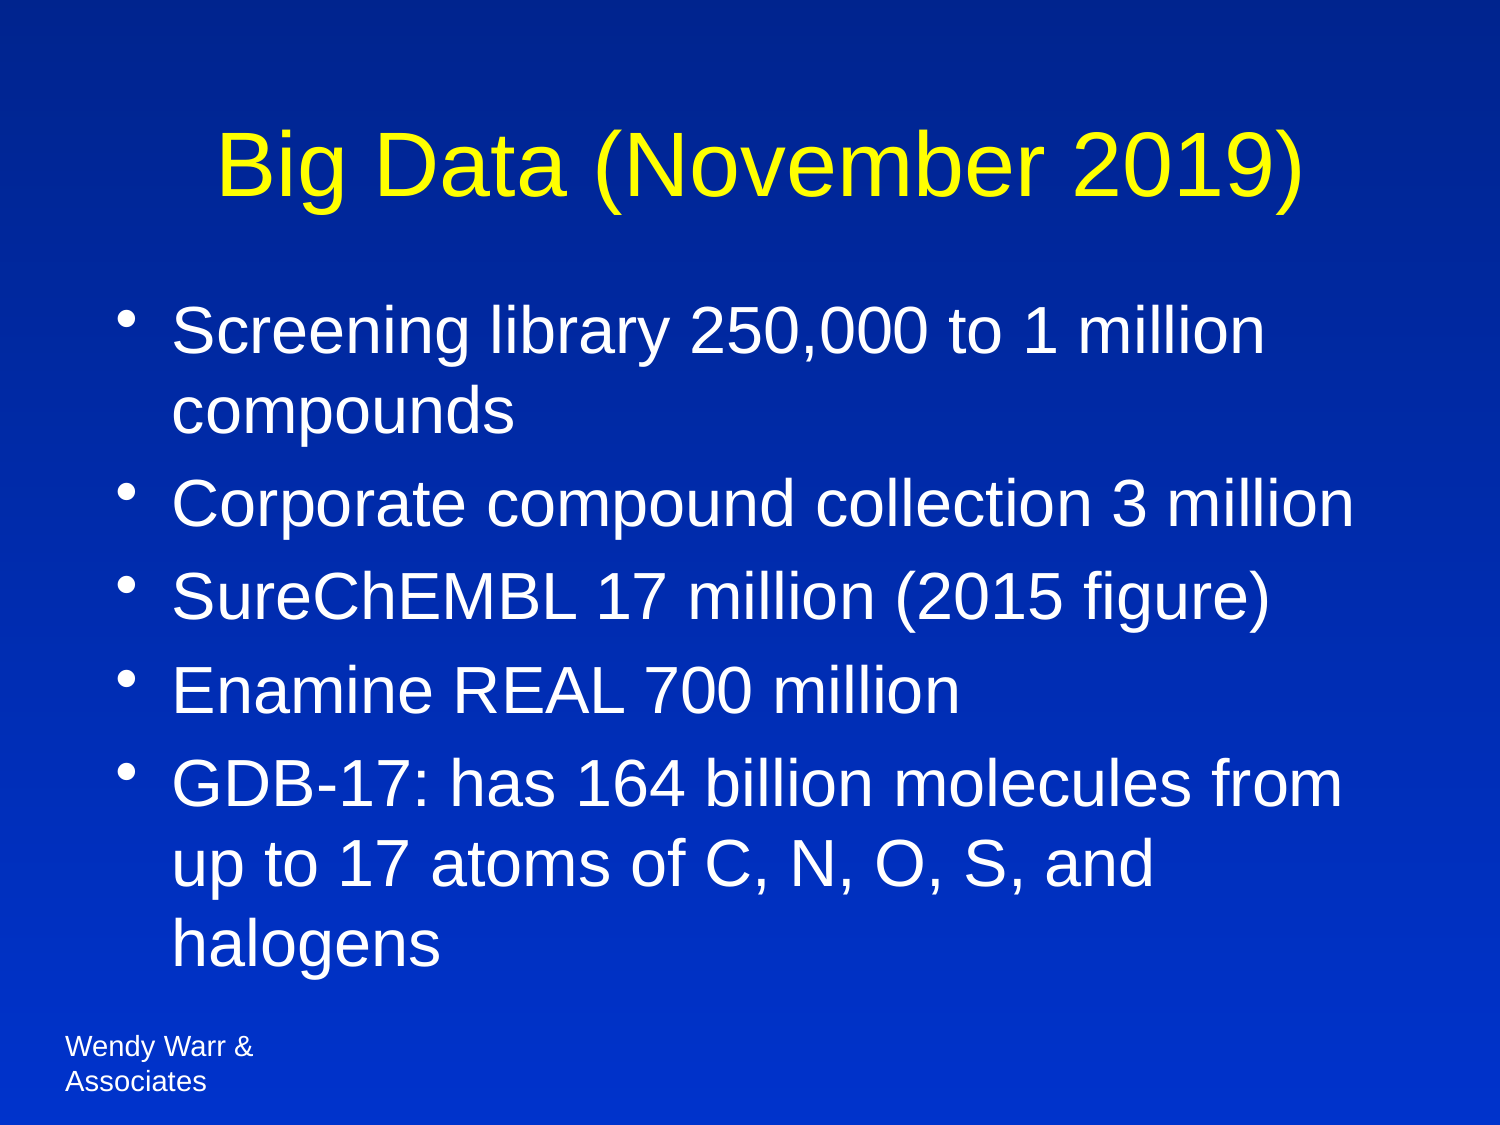

# Big Data (November 2019)
Screening library 250,000 to 1 million compounds
Corporate compound collection 3 million
SureChEMBL 17 million (2015 figure)
Enamine REAL 700 million
GDB-17: has 164 billion molecules from up to 17 atoms of C, N, O, S, and halogens
Wendy Warr & Associates